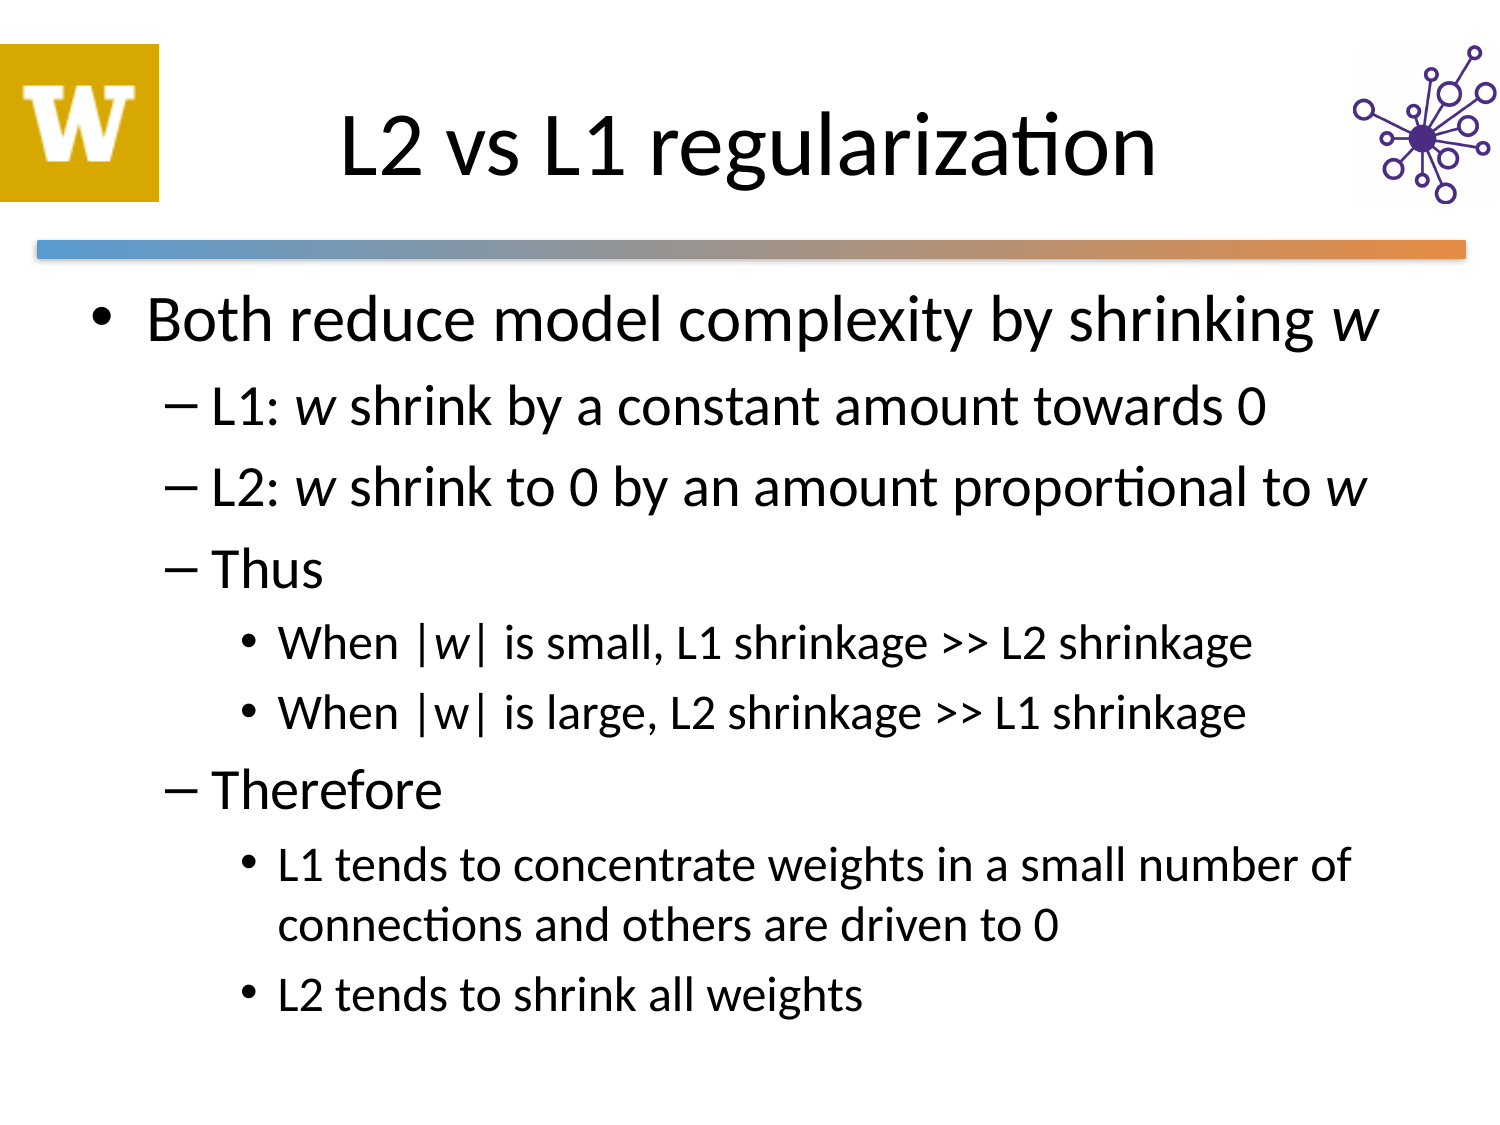

# L2 vs L1 regularization
Both reduce model complexity by shrinking w
L1: w shrink by a constant amount towards 0
L2: w shrink to 0 by an amount proportional to w
Thus
When |w| is small, L1 shrinkage >> L2 shrinkage
When |w| is large, L2 shrinkage >> L1 shrinkage
Therefore
L1 tends to concentrate weights in a small number of connections and others are driven to 0
L2 tends to shrink all weights